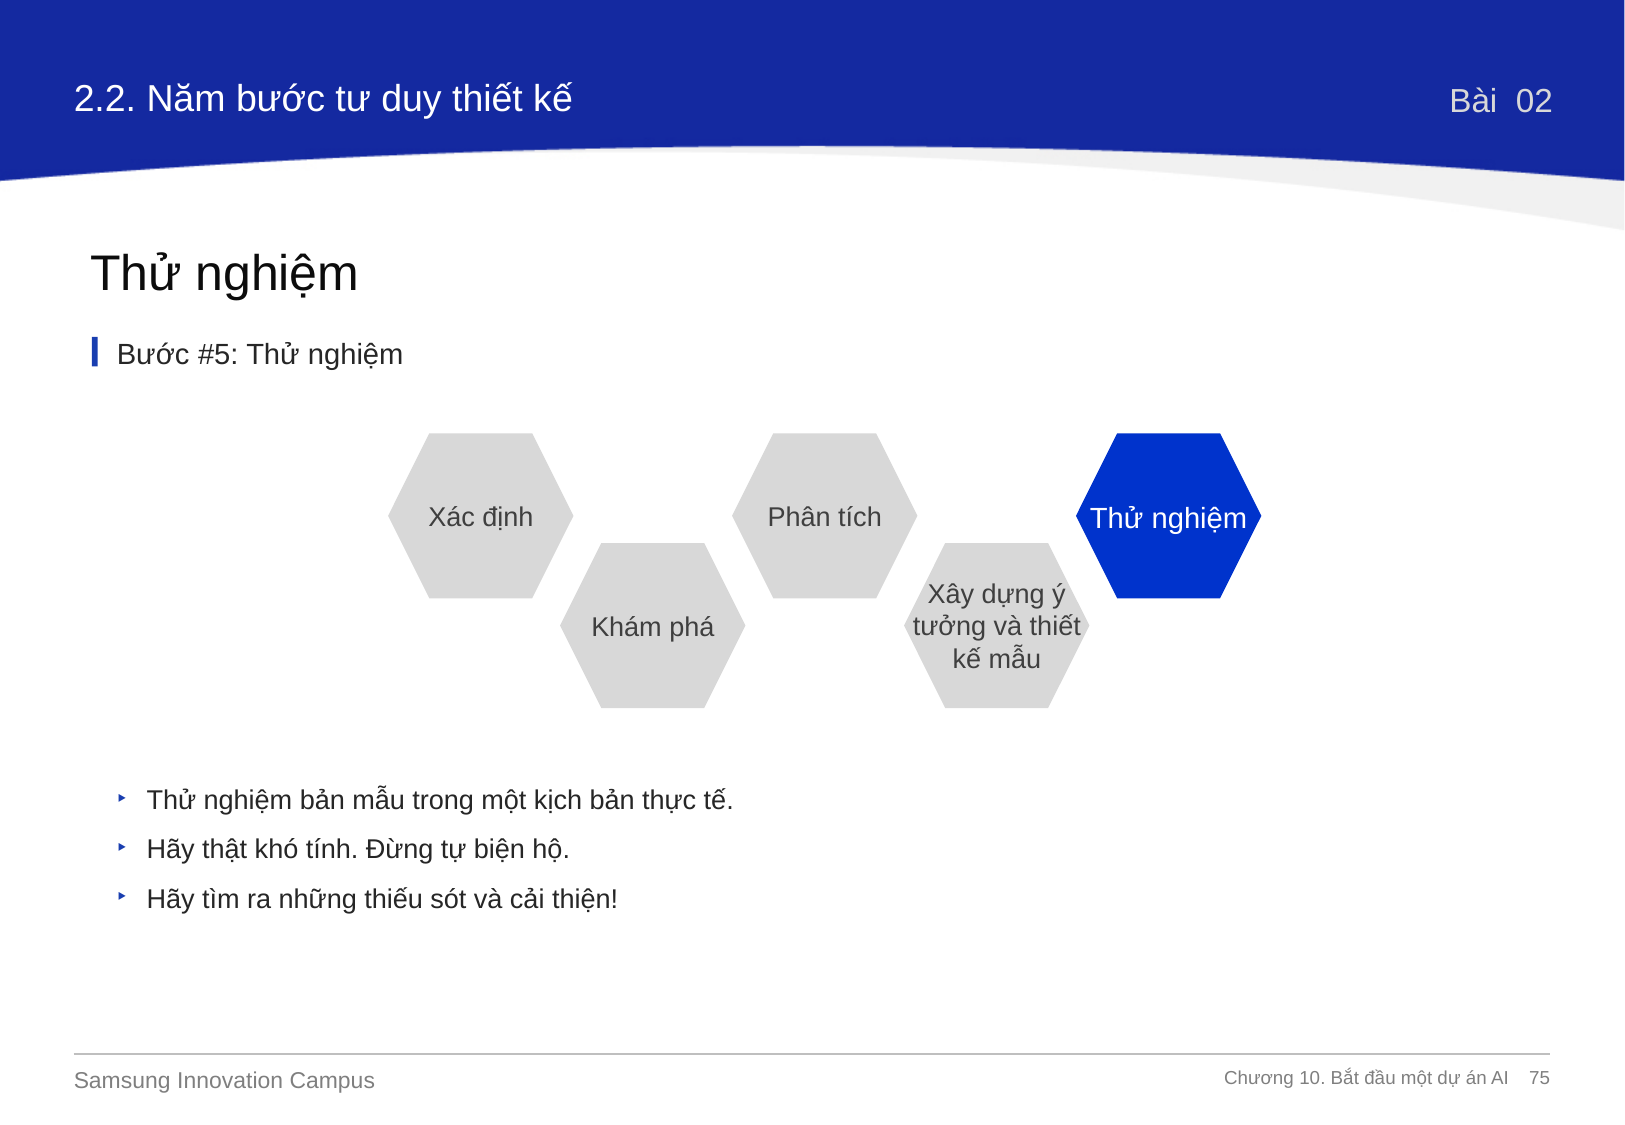

2.2. Năm bước tư duy thiết kế
Bài  02
Thử nghiệm
Bước #5: Thử nghiệm

Xác định
Phân tích
Thử nghiệm

Khám phá
Xây dựng ý tưởng và thiết kế mẫu
Thử nghiệm bản mẫu trong một kịch bản thực tế.
Hãy thật khó tính. Đừng tự biện hộ.
Hãy tìm ra những thiếu sót và cải thiện!